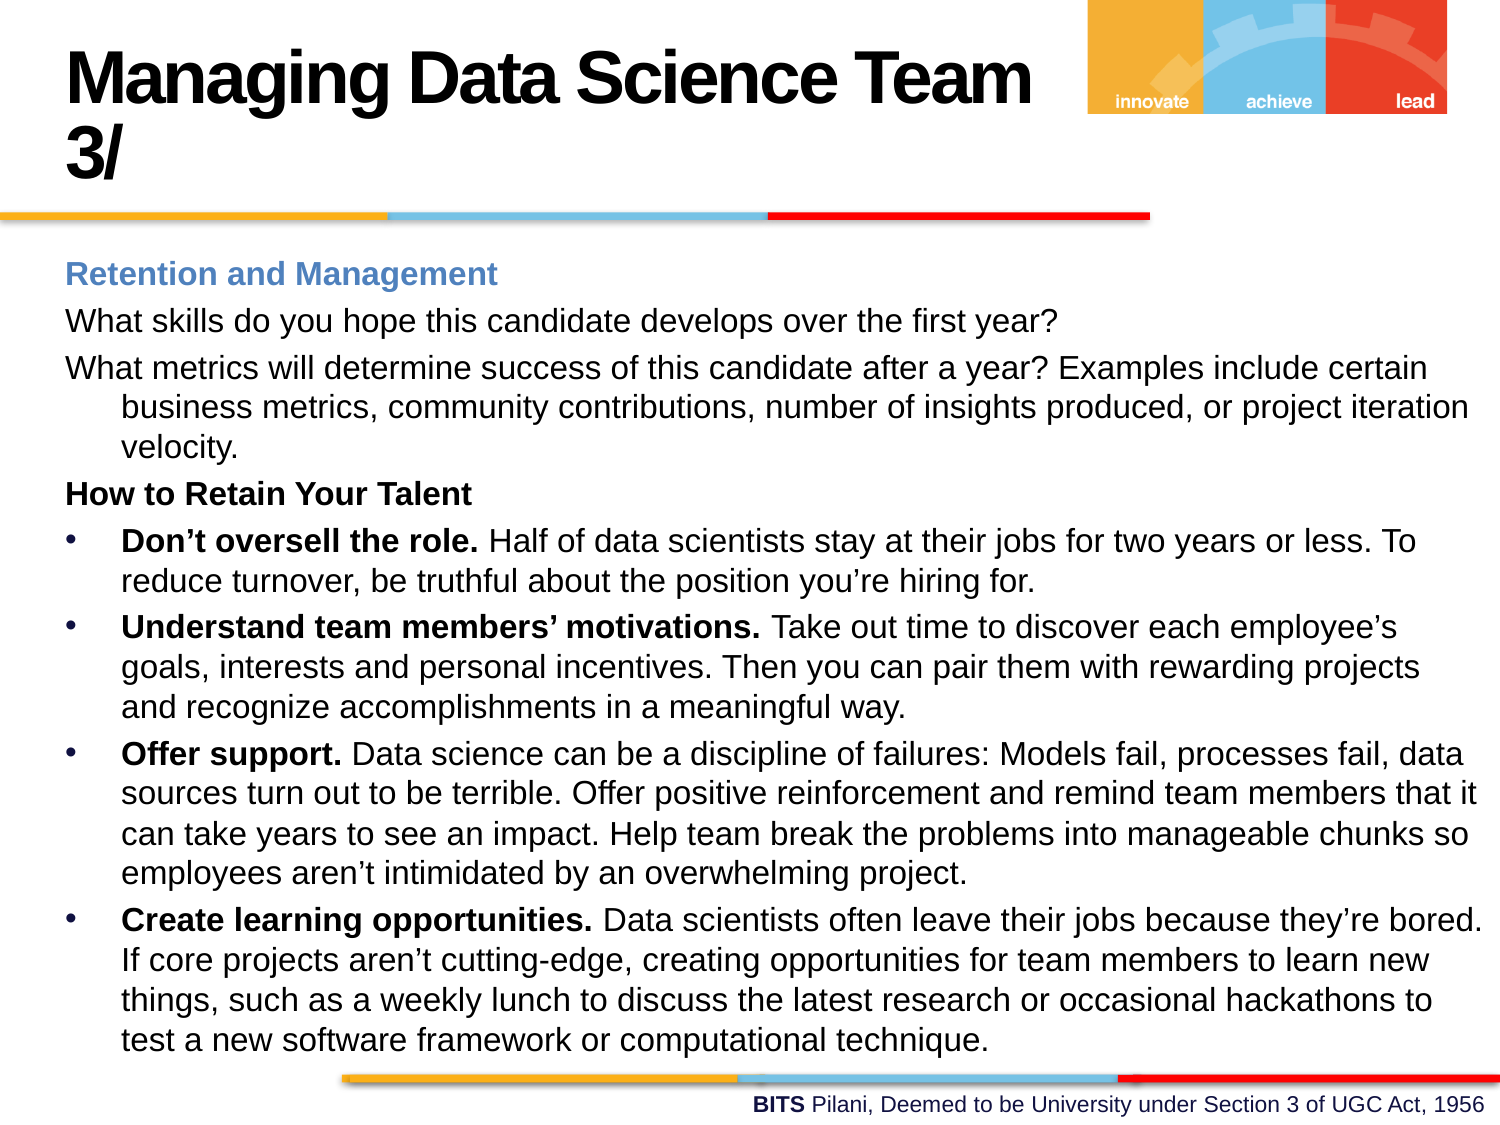

Managing Data Science Team 3/
Retention and Management
What skills do you hope this candidate develops over the first year?
What metrics will determine success of this candidate after a year? Examples include certain business metrics, community contributions, number of insights produced, or project iteration velocity.
How to Retain Your Talent
Don’t oversell the role. Half of data scientists stay at their jobs for two years or less. To reduce turnover, be truthful about the position you’re hiring for.
Understand team members’ motivations. Take out time to discover each employee’s goals, interests and personal incentives. Then you can pair them with rewarding projects and recognize accomplishments in a meaningful way.
Offer support. Data science can be a discipline of failures: Models fail, processes fail, data sources turn out to be terrible. Offer positive reinforcement and remind team members that it can take years to see an impact. Help team break the problems into manageable chunks so employees aren’t intimidated by an overwhelming project.
Create learning opportunities. Data scientists often leave their jobs because they’re bored. If core projects aren’t cutting-edge, creating opportunities for team members to learn new things, such as a weekly lunch to discuss the latest research or occasional hackathons to test a new software framework or computational technique.